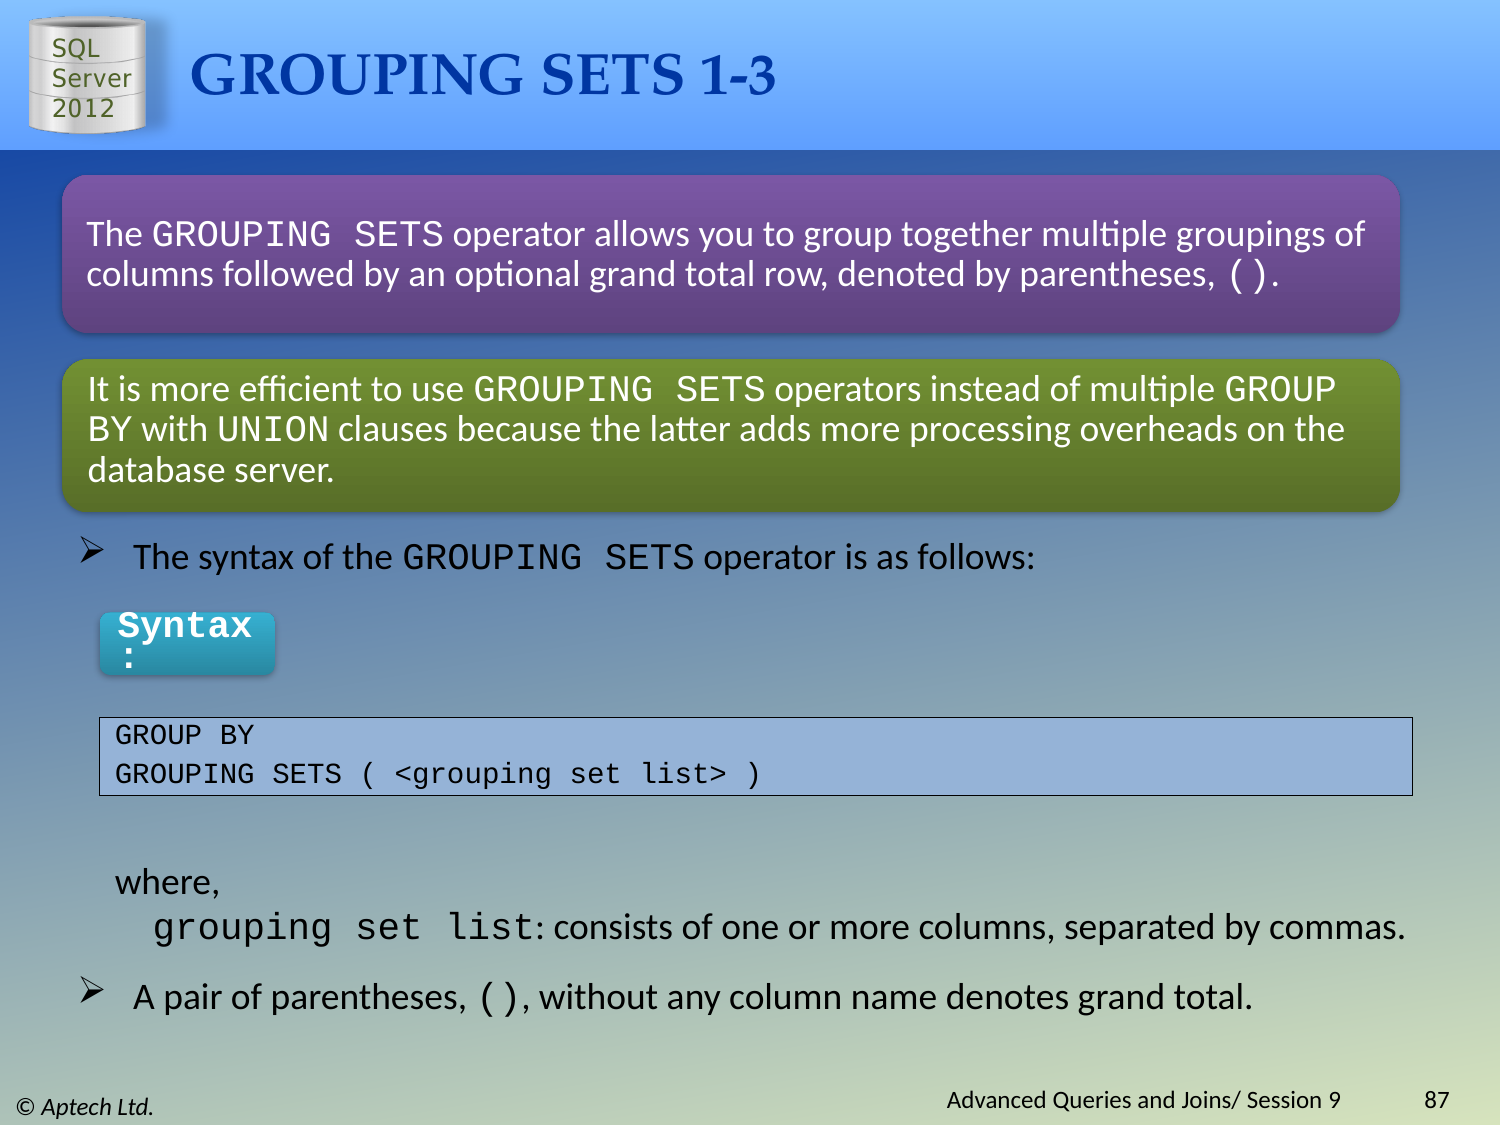

# GROUPING SETS 1-3

The GROUPING SETS operator allows you to group together multiple groupings of columns followed by an optional grand total row, denoted by parentheses, ().

It is more efficient to use GROUPING SETS operators instead of multiple GROUP BY with UNION clauses because the latter adds more processing overheads on the database server.
The syntax of the GROUPING SETS operator is as follows:
Syntax:
GROUP BY
GROUPING SETS ( <grouping set list> )
where,
grouping set list: consists of one or more columns, separated by commas.
A pair of parentheses, (), without any column name denotes grand total.
Advanced Queries and Joins/ Session 9
87